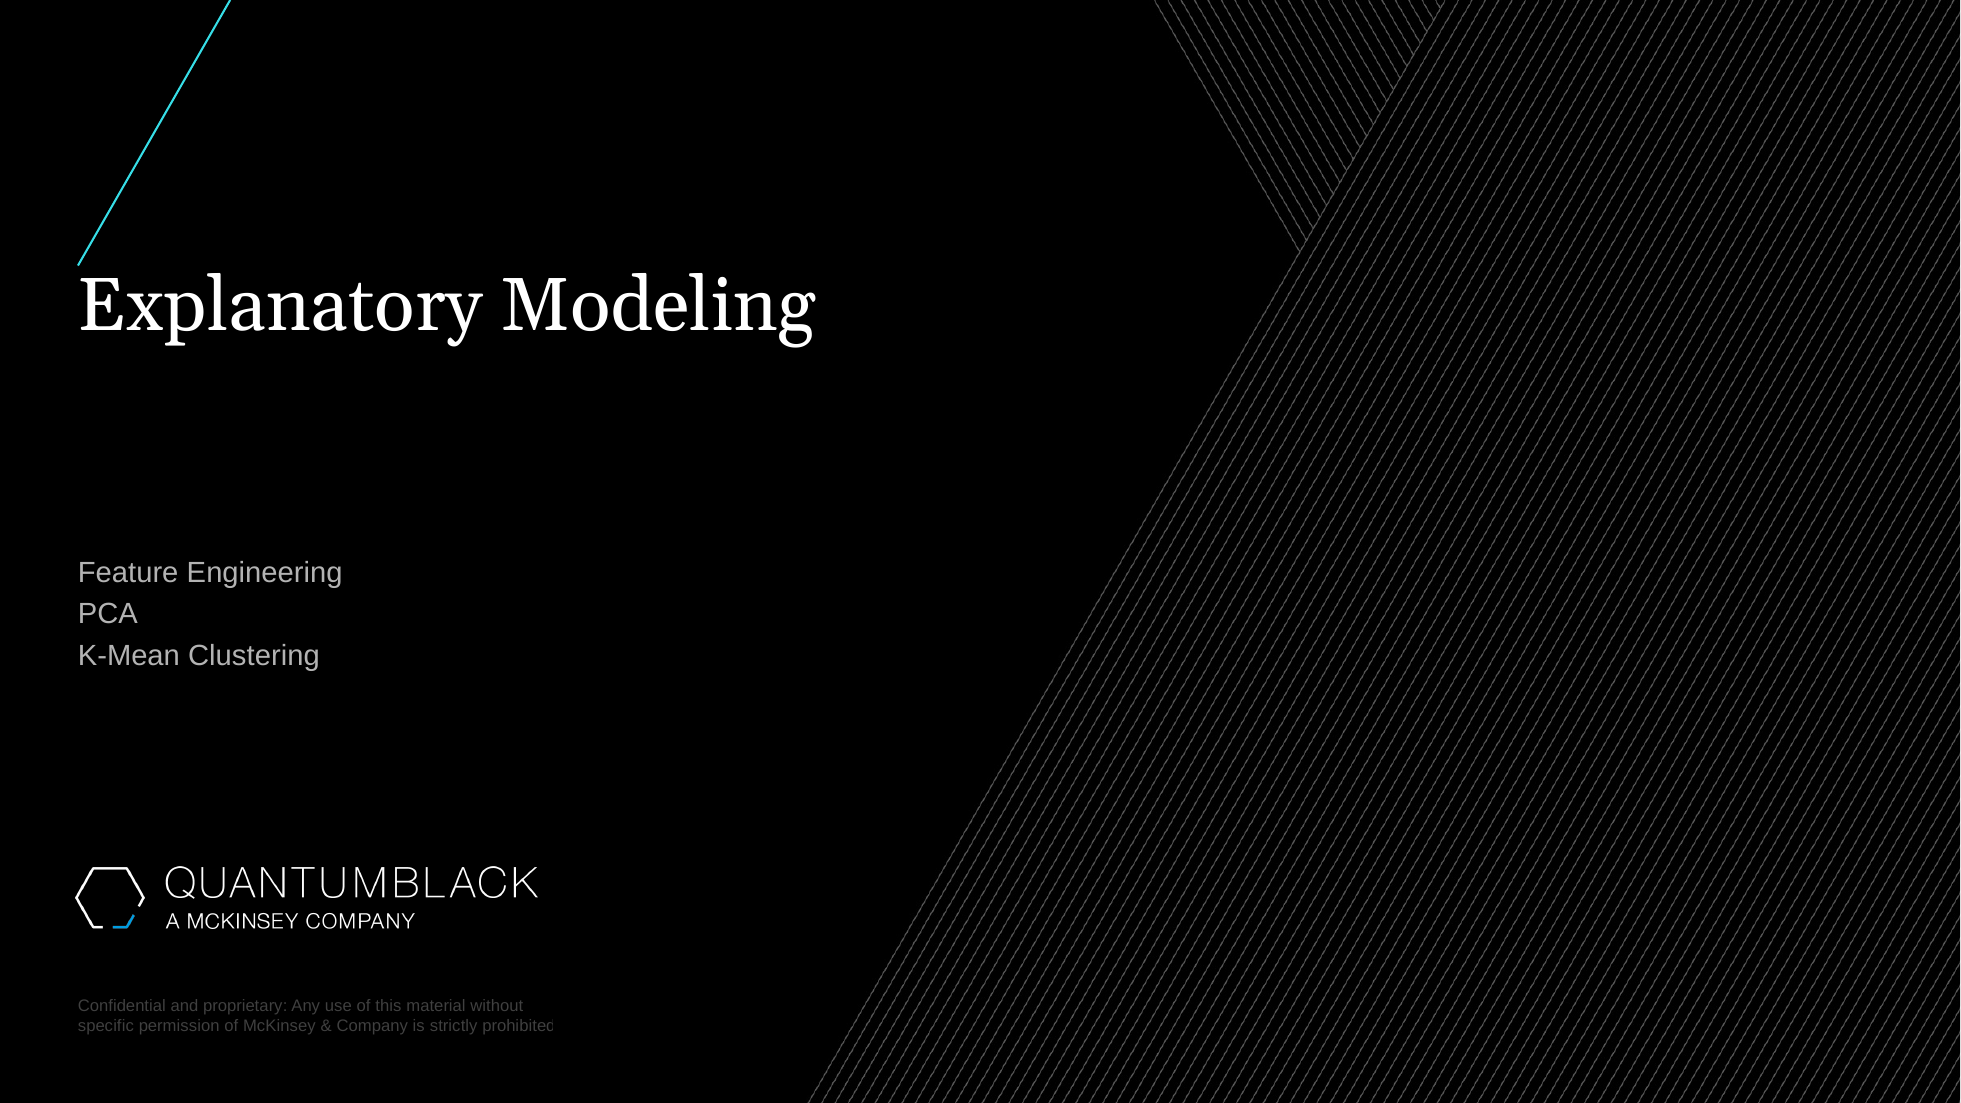

# Explanatory Modeling
Feature Engineering
PCA
K-Mean Clustering